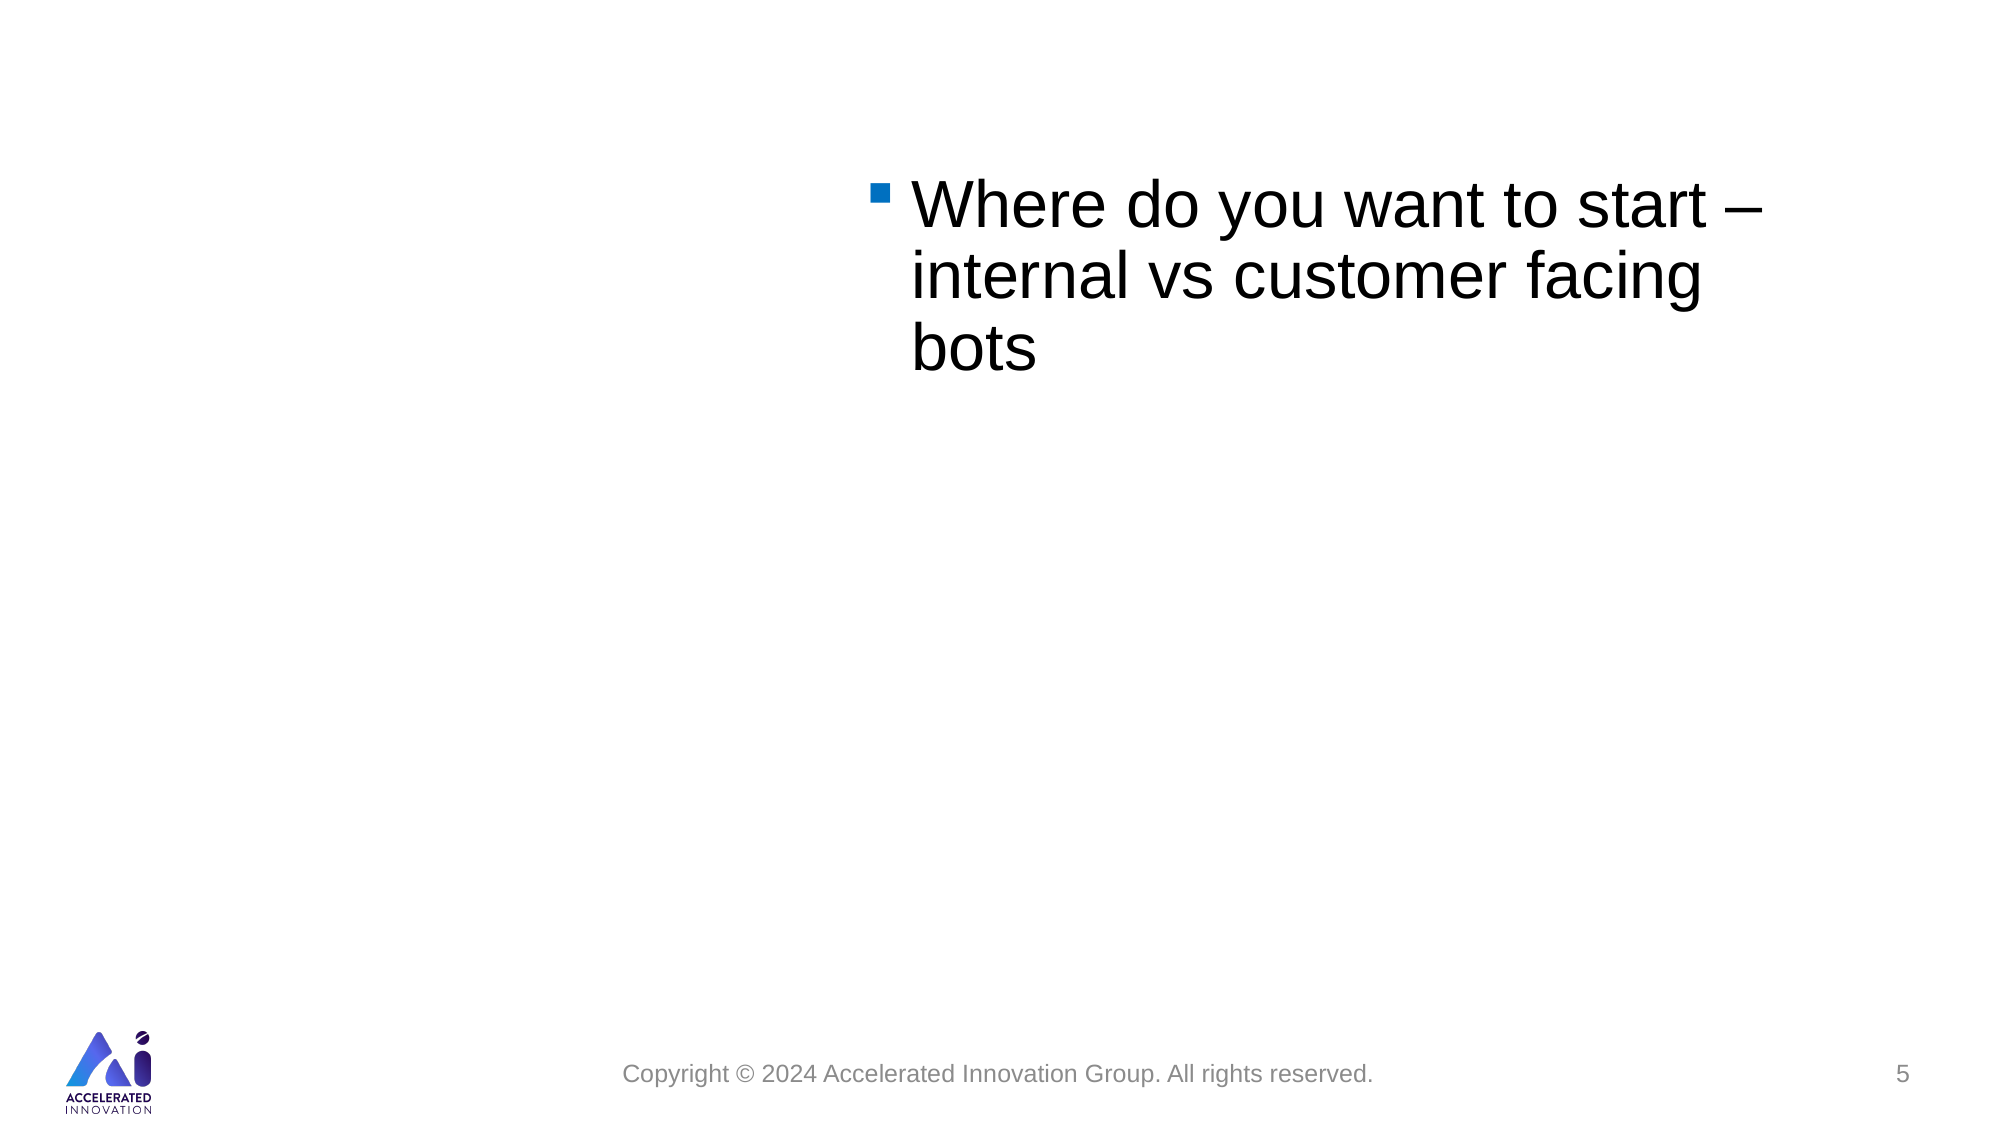

#
Where do you want to start – internal vs customer facing bots

5

Copyright © 2024 Accelerated Innovation Group. All rights reserved.